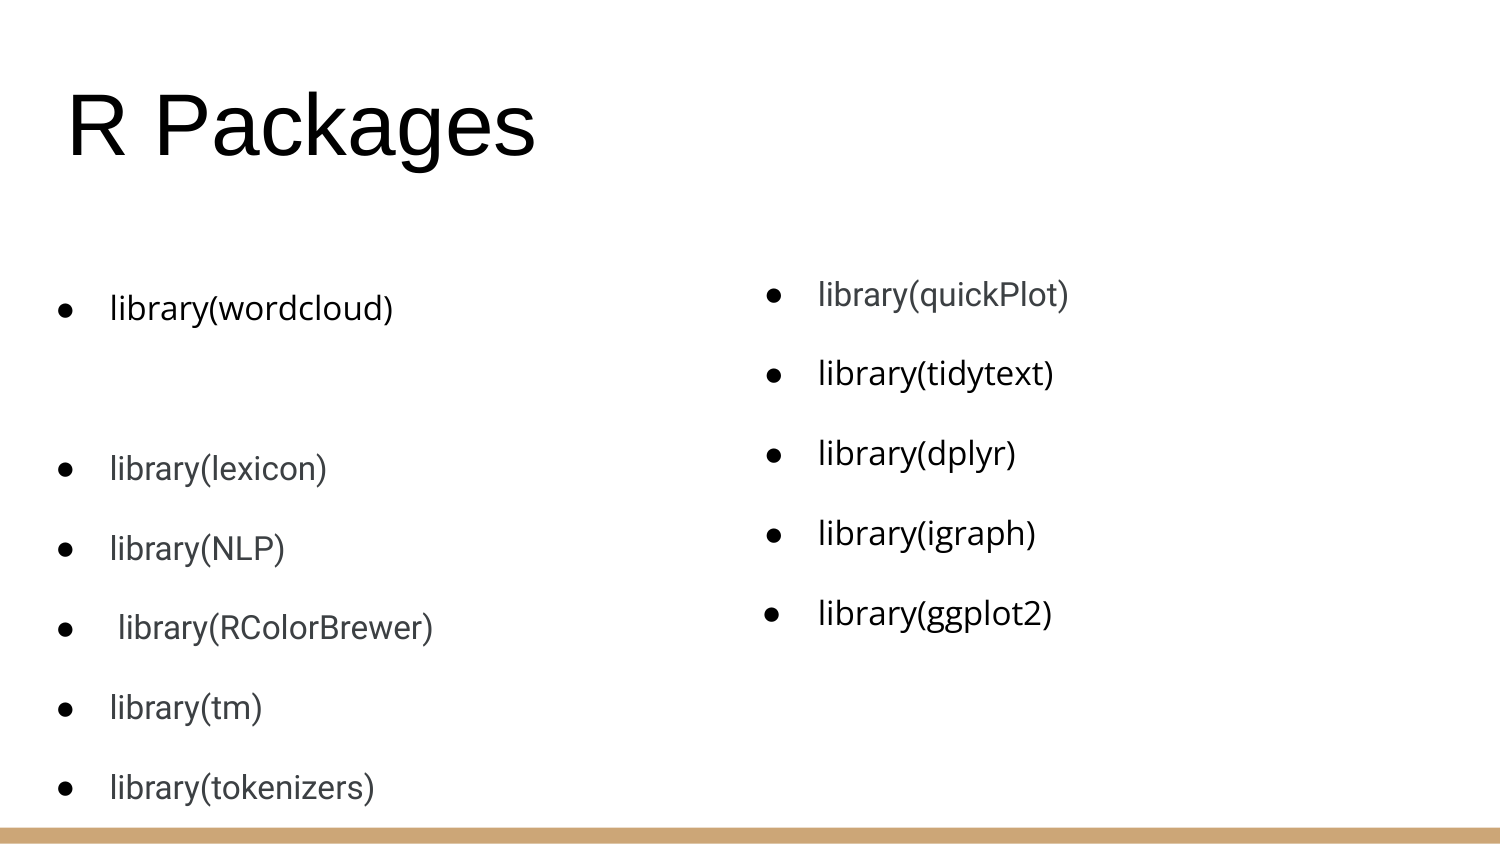

# R Packages
library(quickPlot)
library(tidytext)
library(dplyr)
library(igraph)
library(ggplot2)
library(wordcloud)
library(lexicon)
library(NLP)
 library(RColorBrewer)
library(tm)
library(tokenizers)